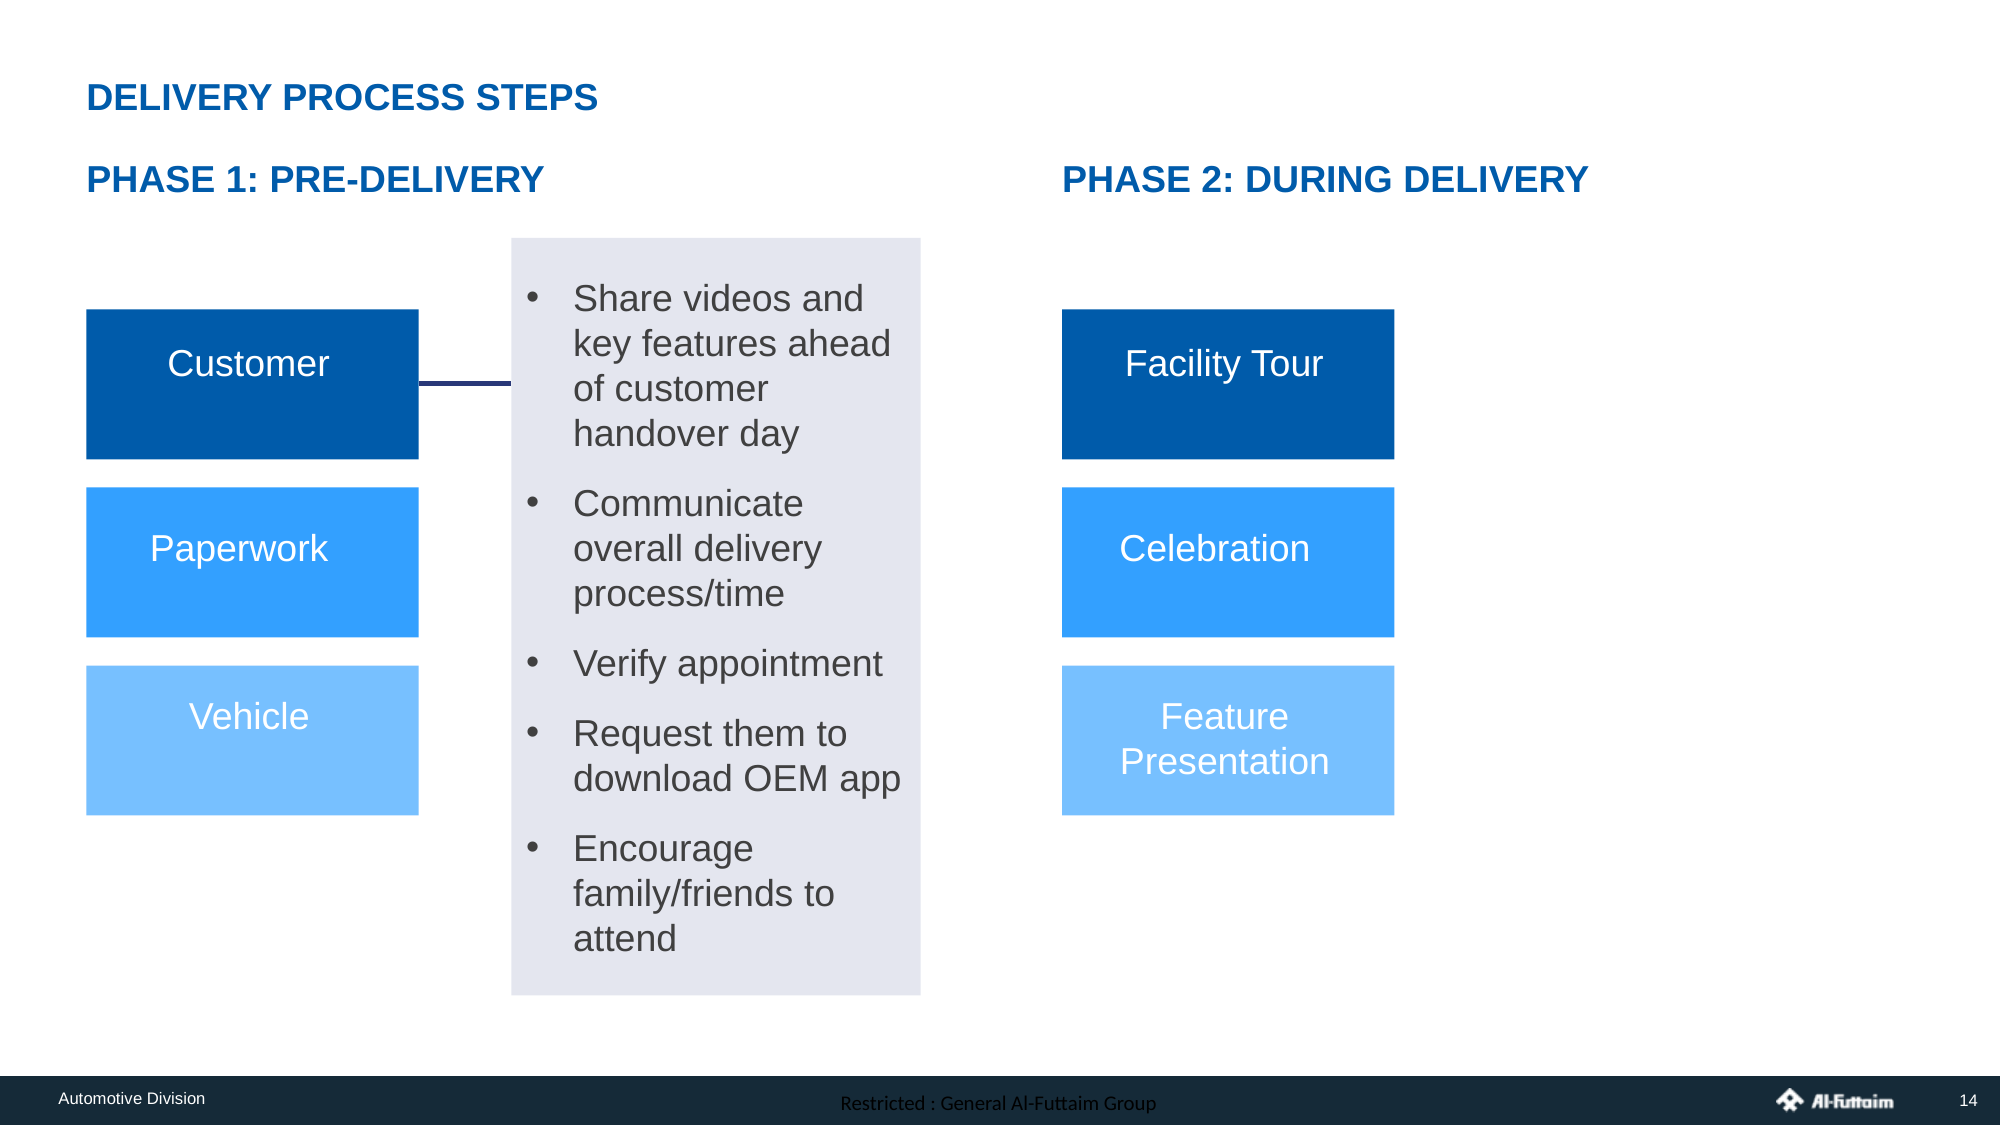

DELIVERY PROCESS STEPS
PHASE 1: PRE-DELIVERY
PHASE 2: DURING DELIVERY
Share videos and key features ahead of customer handover day
Communicate overall delivery process/time
Verify appointment
Request them to download OEM app
Encourage family/friends to attend

Customer
Facility Tour

Paperwork
Celebration

Vehicle
Feature Presentation
Manage Expectation
Manage Expectation